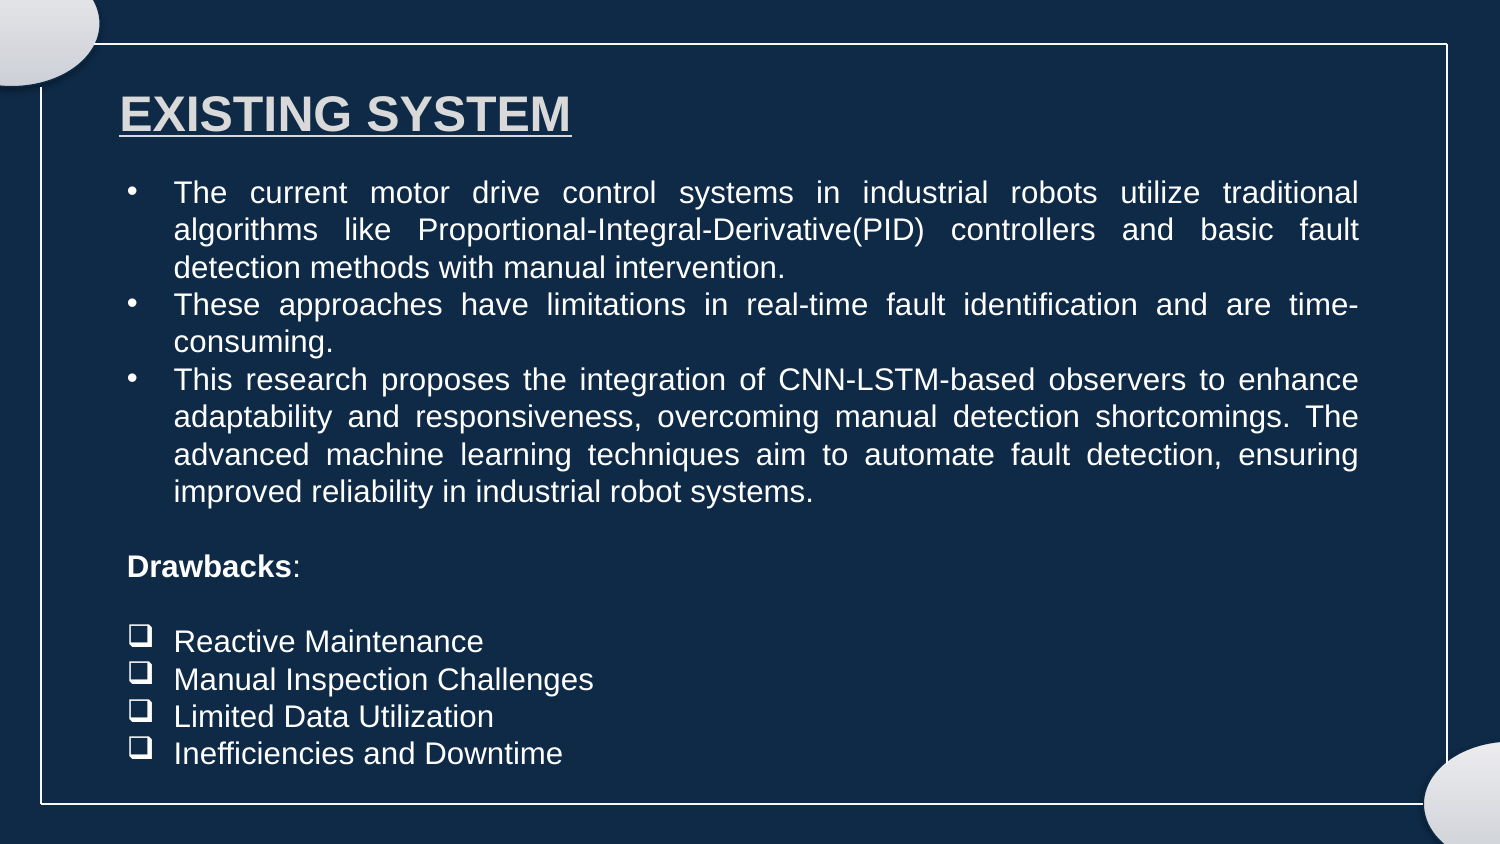

EXISTING SYSTEM
The current motor drive control systems in industrial robots utilize traditional algorithms like Proportional-Integral-Derivative(PID) controllers and basic fault detection methods with manual intervention.
These approaches have limitations in real-time fault identification and are time-consuming.
This research proposes the integration of CNN-LSTM-based observers to enhance adaptability and responsiveness, overcoming manual detection shortcomings. The advanced machine learning techniques aim to automate fault detection, ensuring improved reliability in industrial robot systems.

Drawbacks:

Reactive Maintenance
Manual Inspection Challenges
Limited Data Utilization
Inefficiencies and Downtime